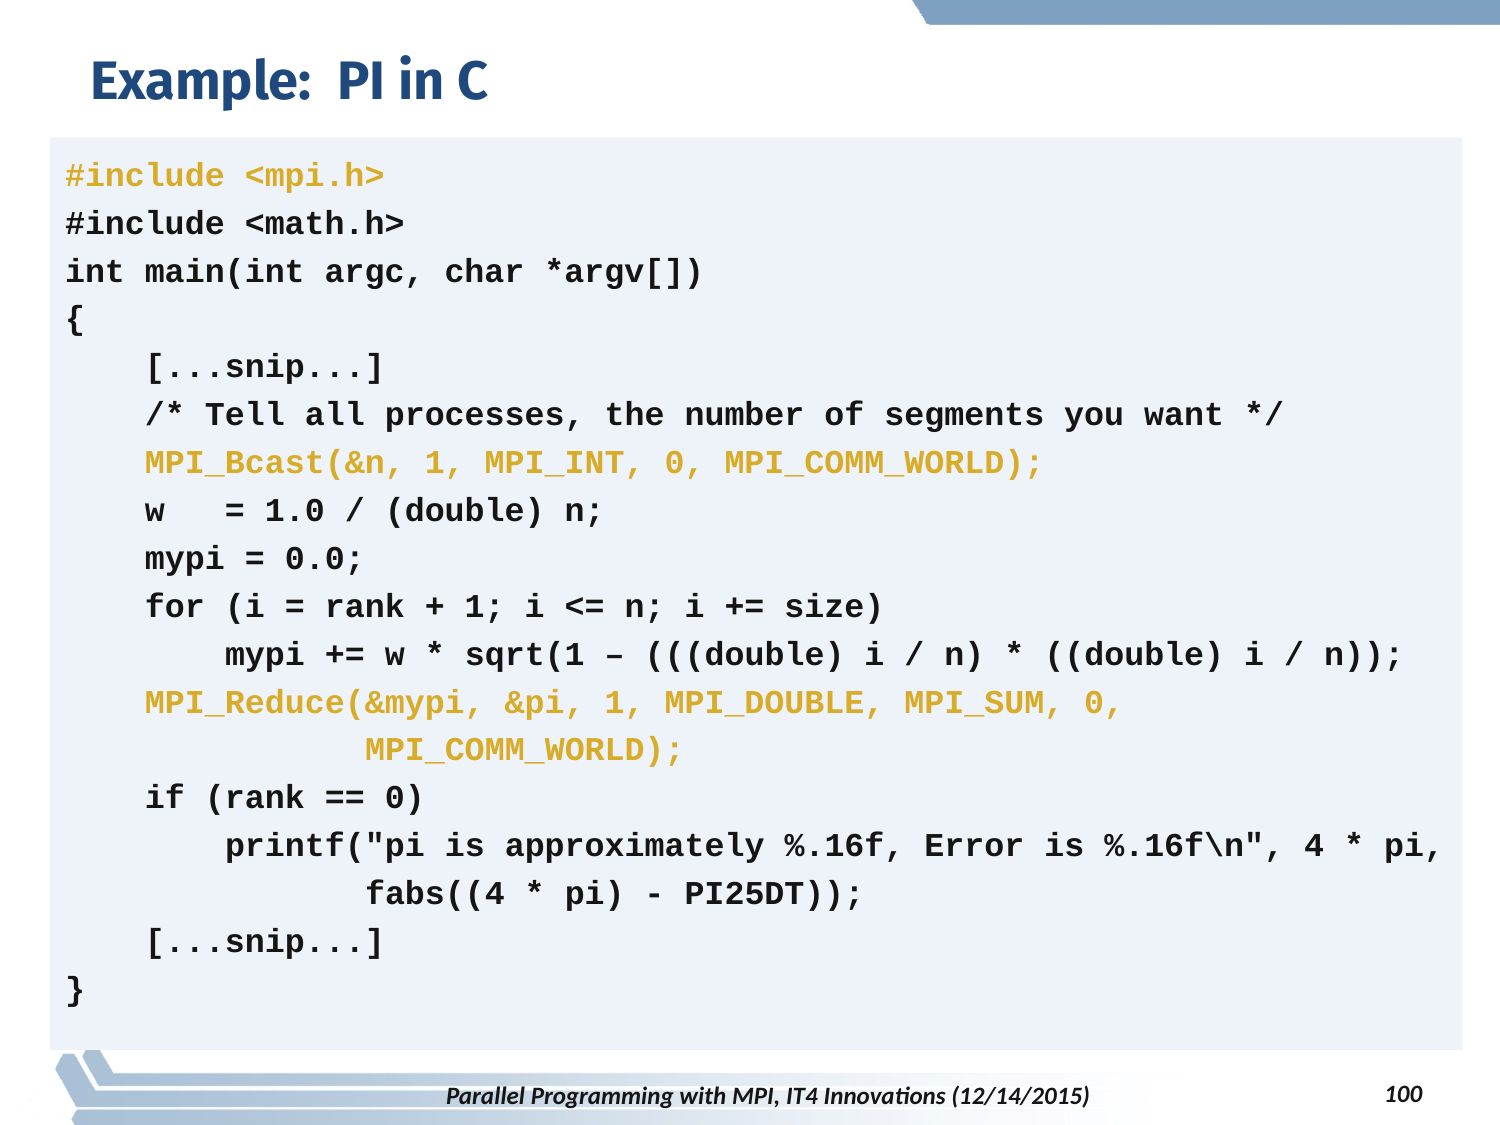

# Example:  PI in C
#include <mpi.h>
#include <math.h>
int main(int argc, char *argv[])
{
    [...snip...]
    /* Tell all processes, the number of segments you want */
    MPI_Bcast(&n, 1, MPI_INT, 0, MPI_COMM_WORLD);
    w   = 1.0 / (double) n;
    mypi = 0.0;
    for (i = rank + 1; i <= n; i += size)
        mypi += w * sqrt(1 – (((double) i / n) * ((double) i / n));
    MPI_Reduce(&mypi, &pi, 1, MPI_DOUBLE, MPI_SUM, 0,
		MPI_COMM_WORLD);
    if (rank == 0)
        printf("pi is approximately %.16f, Error is %.16f\n", 4 * pi,
               fabs((4 * pi) - PI25DT));
    [...snip...]
}
100
Parallel Programming with MPI, IT4 Innovations (12/14/2015)